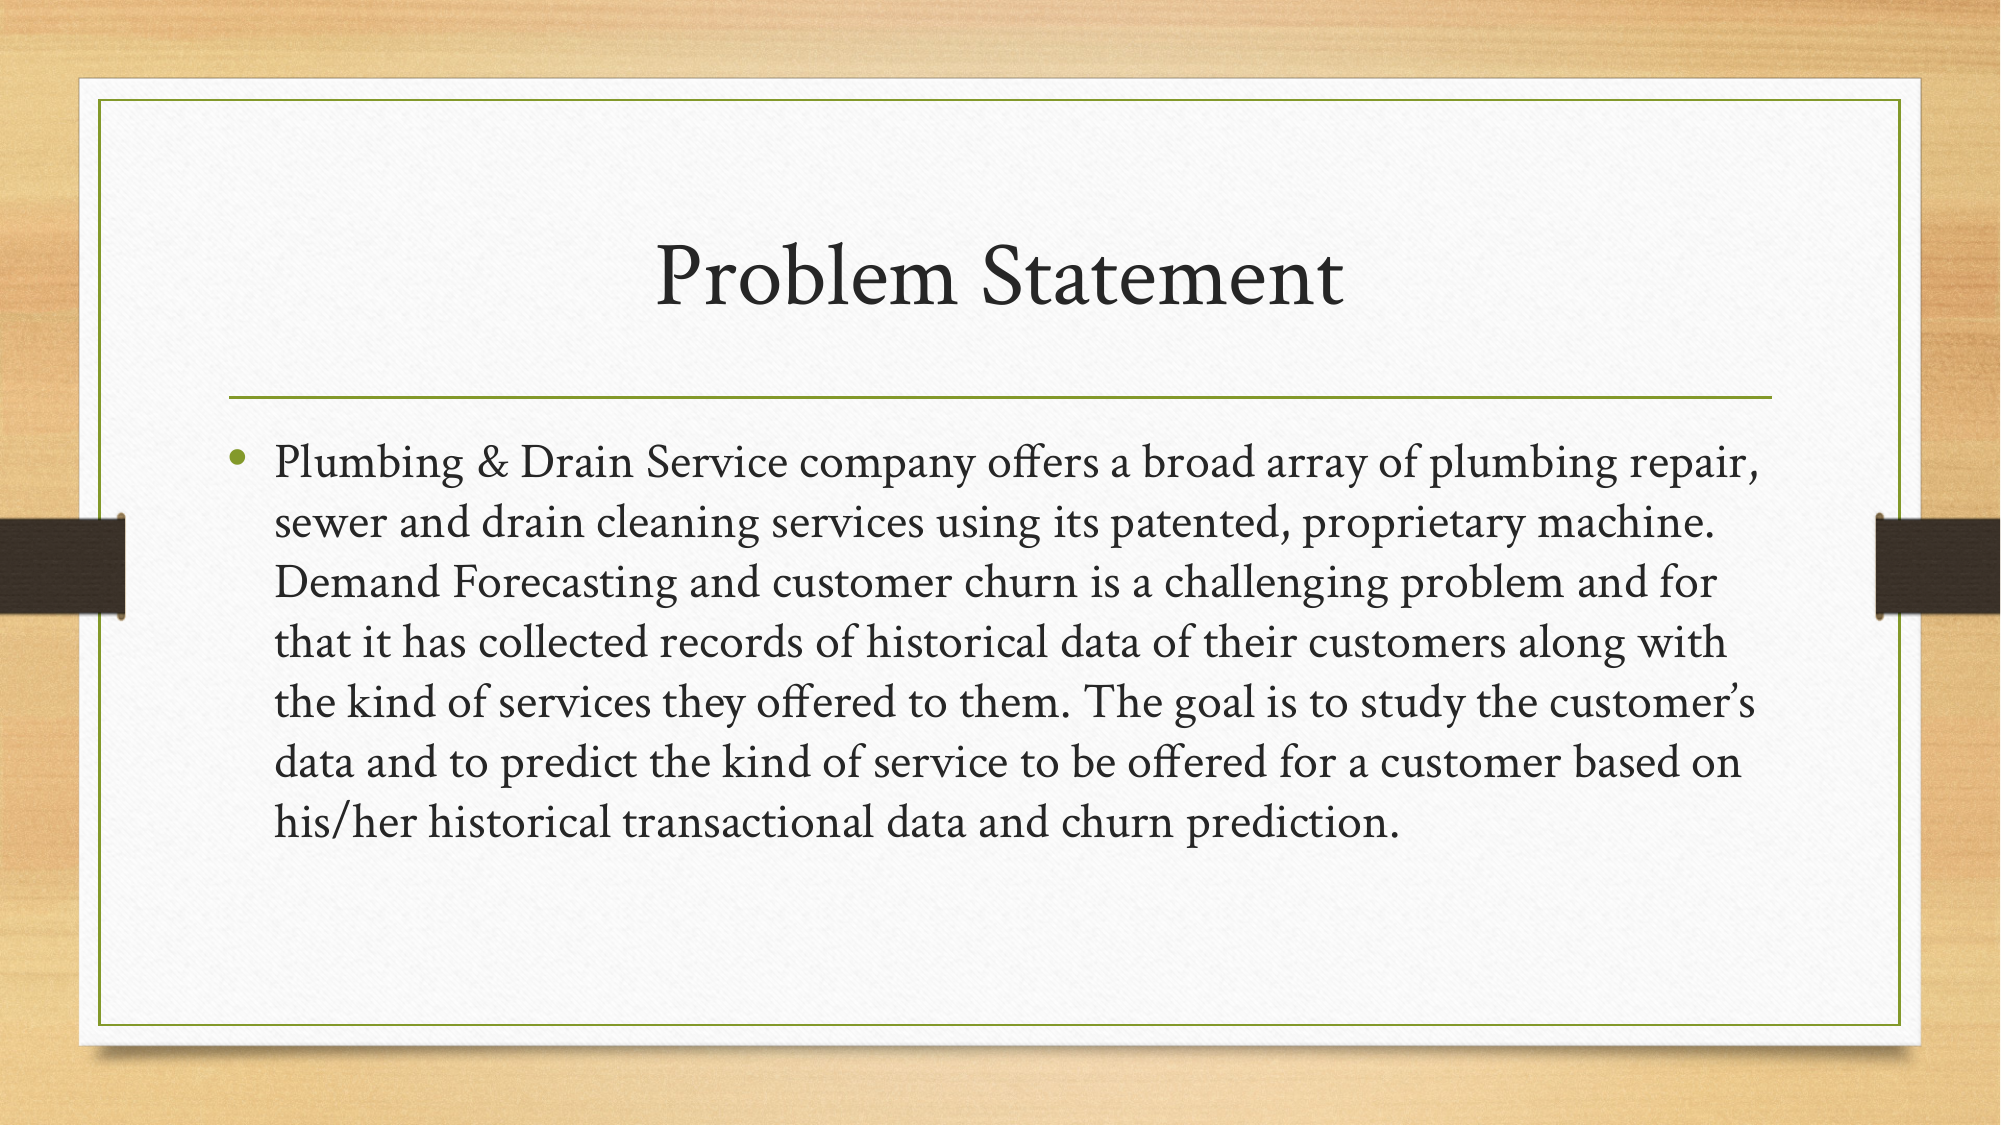

# Problem Statement
Plumbing & Drain Service company offers a broad array of plumbing repair, sewer and drain cleaning services using its patented, proprietary machine. Demand Forecasting and customer churn is a challenging problem and for that it has collected records of historical data of their customers along with the kind of services they offered to them. The goal is to study the customer’s data and to predict the kind of service to be offered for a customer based on his/her historical transactional data and churn prediction.